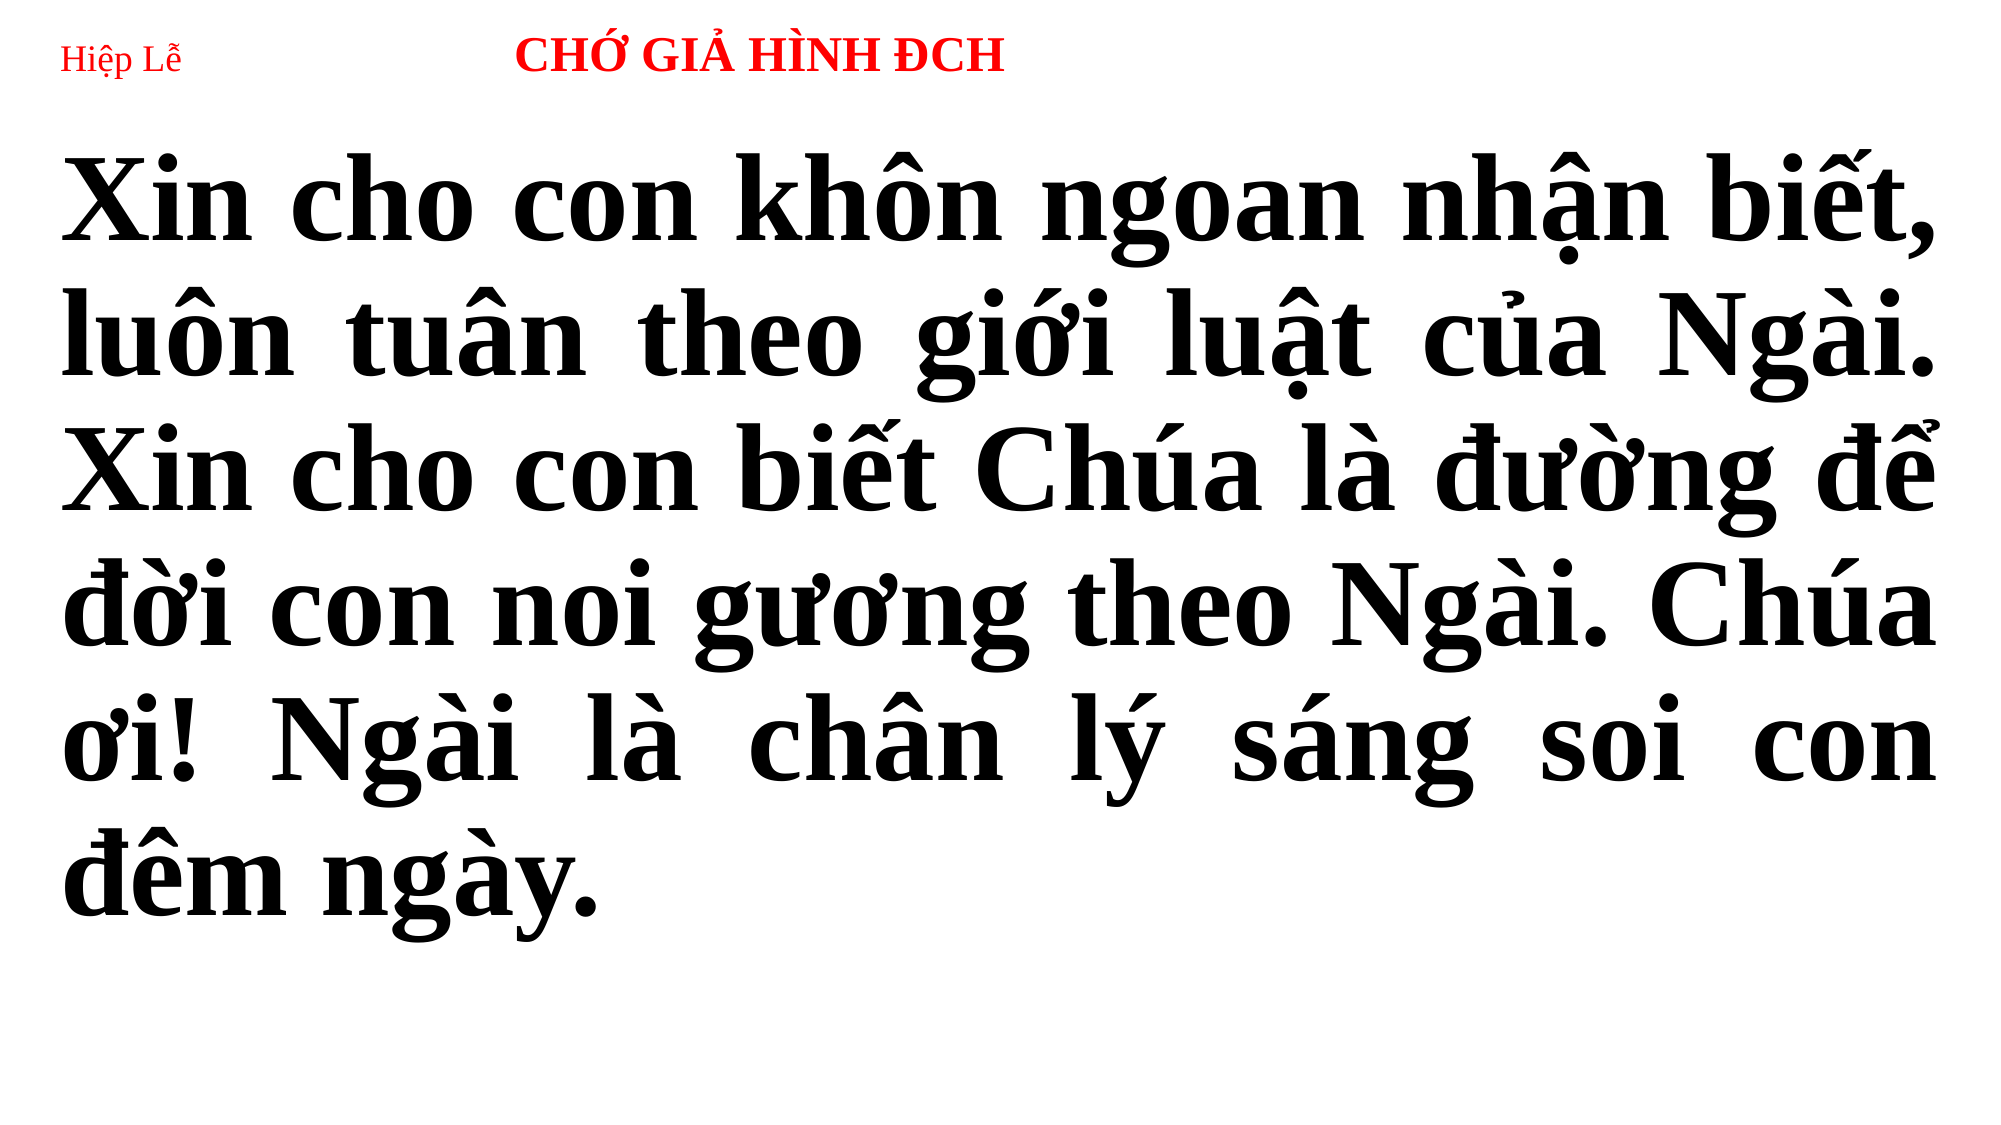

# Hiệp Lễ                                   CHỚ GIẢ HÌNH ĐCH
Xin cho con khôn ngoan nhận biết, luôn tuân theo giới luật của Ngài. Xin cho con biết Chúa là đường để đời con noi gương theo Ngài. Chúa ơi! Ngài là chân lý sáng soi con đêm ngày.